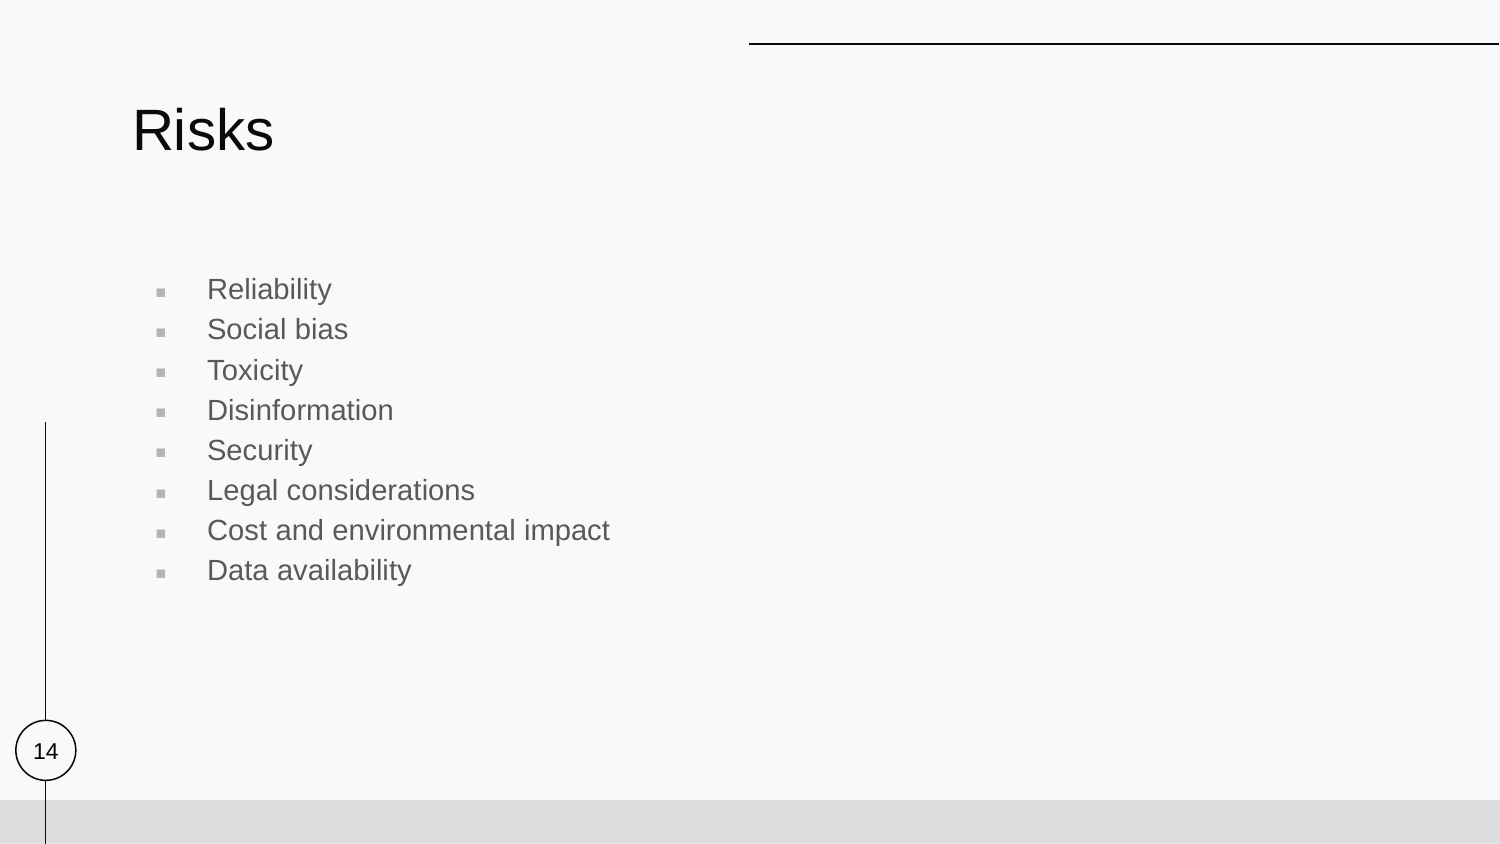

# Risks
Reliability
Social bias
Toxicity
Disinformation
Security
Legal considerations
Cost and environmental impact
Data availability
33
14